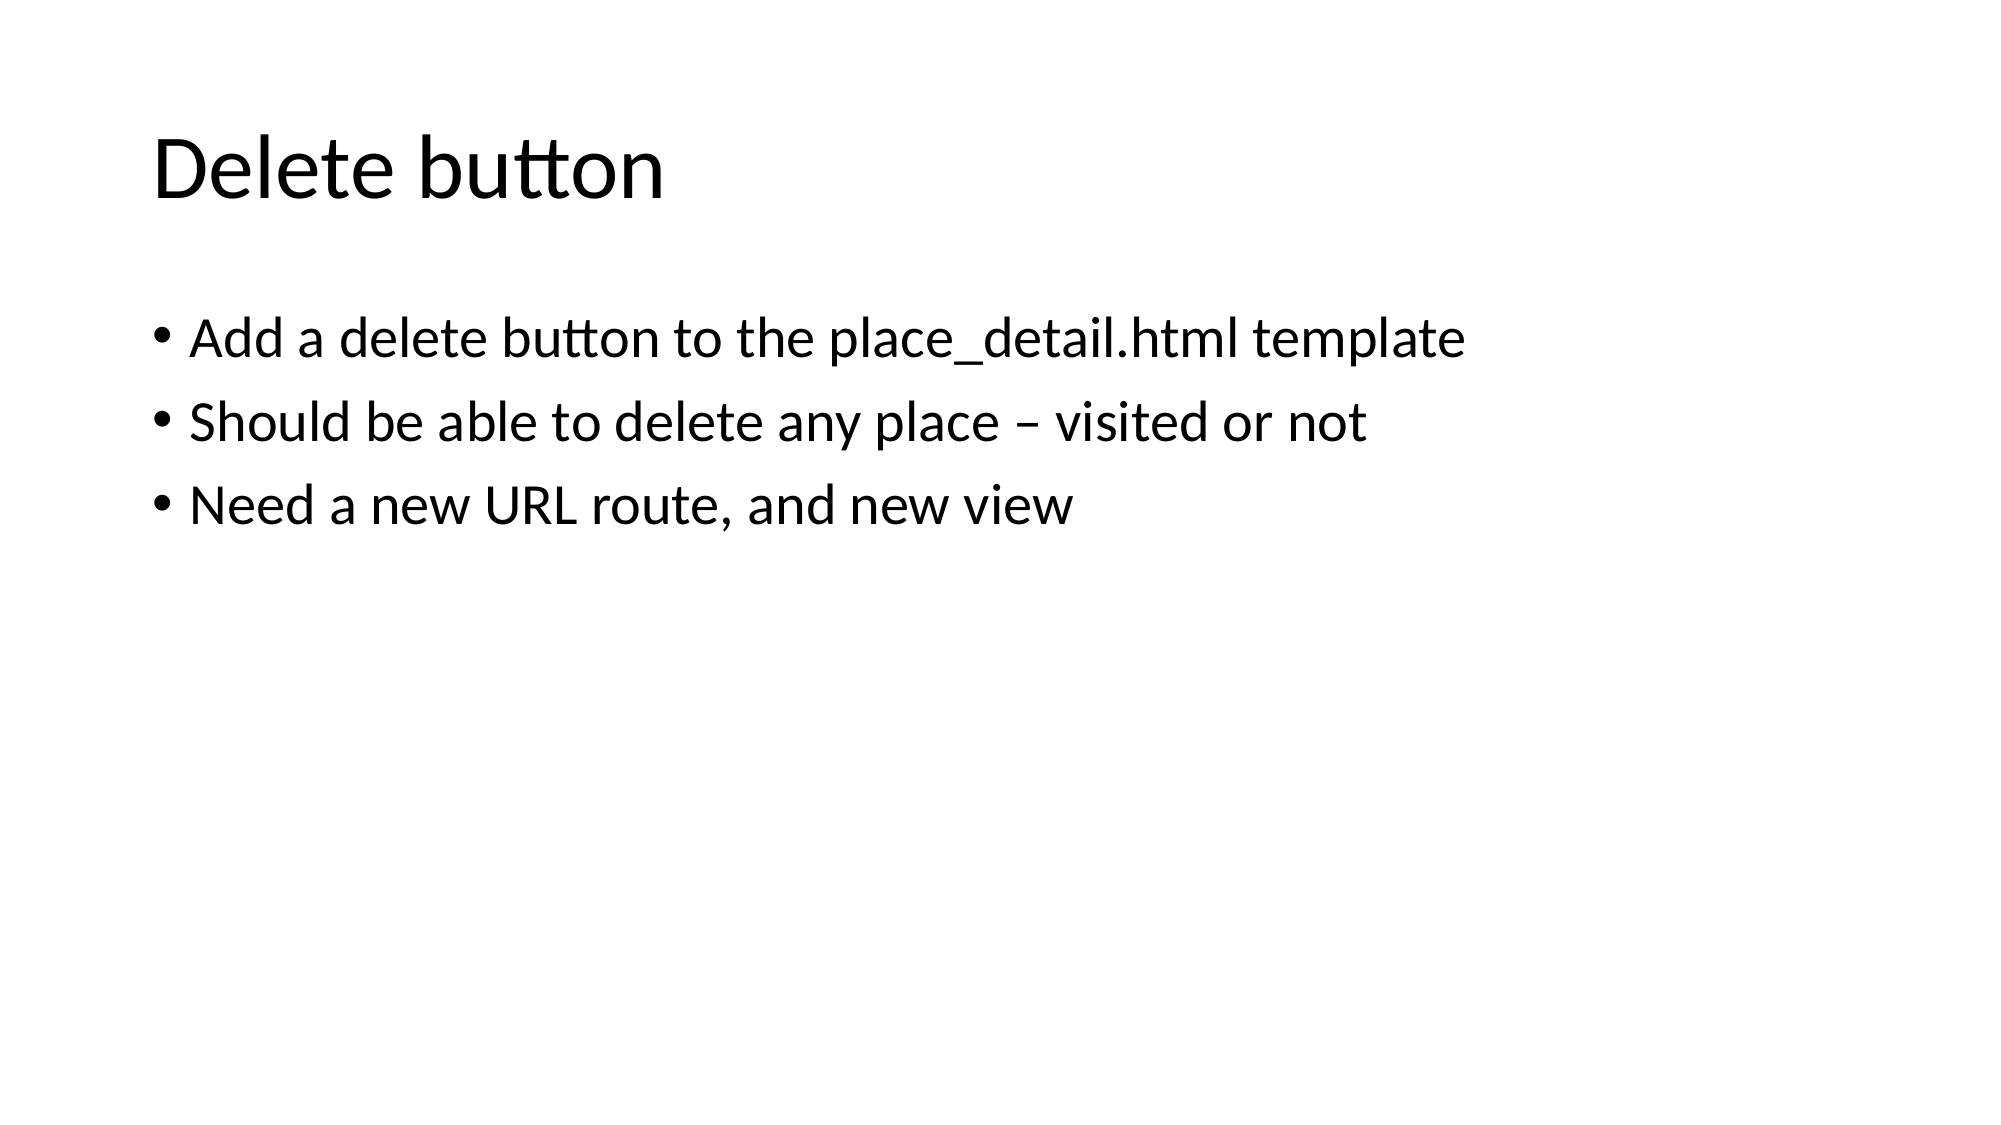

# Delete button
Add a delete button to the place_detail.html template
Should be able to delete any place – visited or not
Need a new URL route, and new view